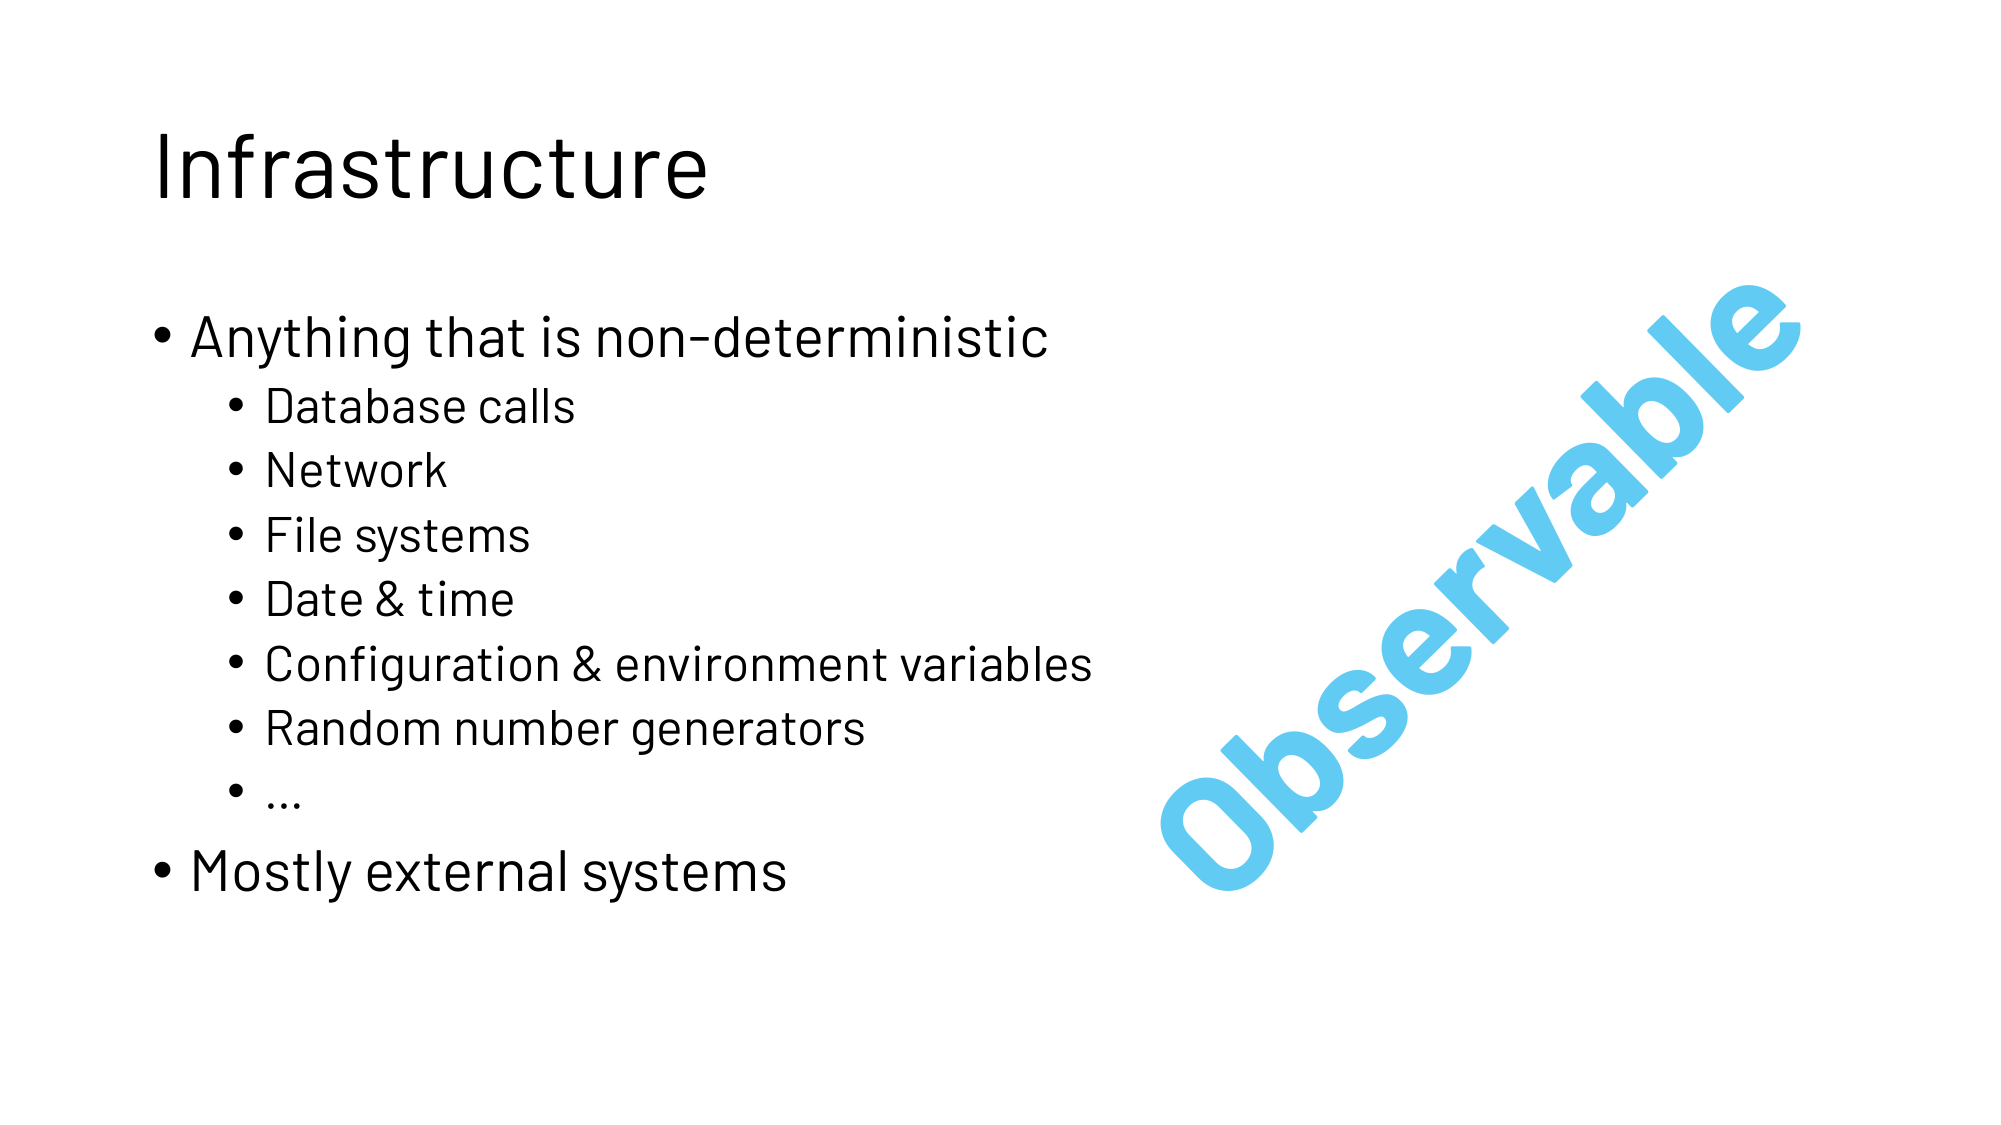

# Infrastructure
Anything that is non-deterministic
Database calls
Network
File systems
Date & time
Configuration & environment variables
Random number generators
…
Mostly external systems

Observable